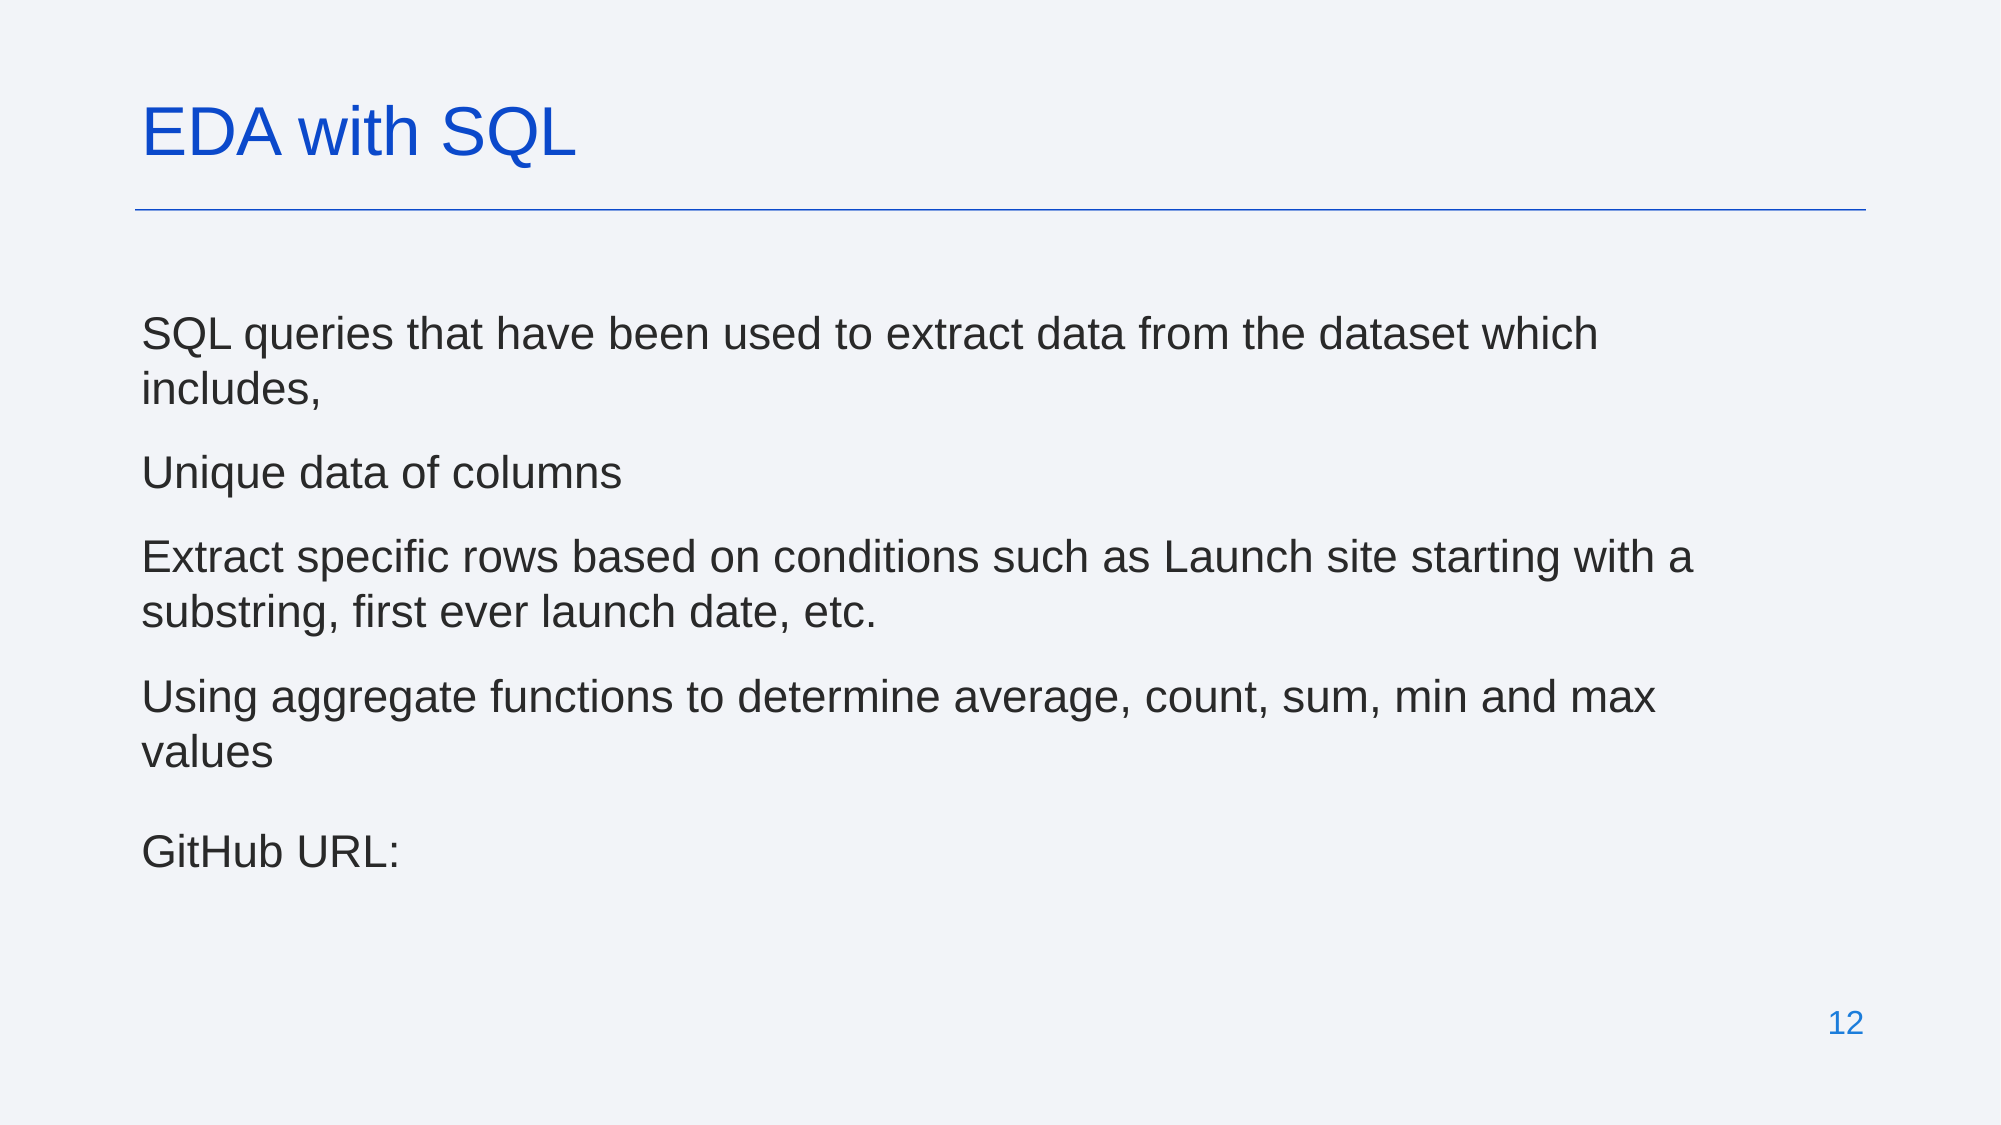

EDA with SQL
SQL queries that have been used to extract data from the dataset which includes,
Unique data of columns
Extract specific rows based on conditions such as Launch site starting with a substring, first ever launch date, etc.
Using aggregate functions to determine average, count, sum, min and max values

GitHub URL:

12